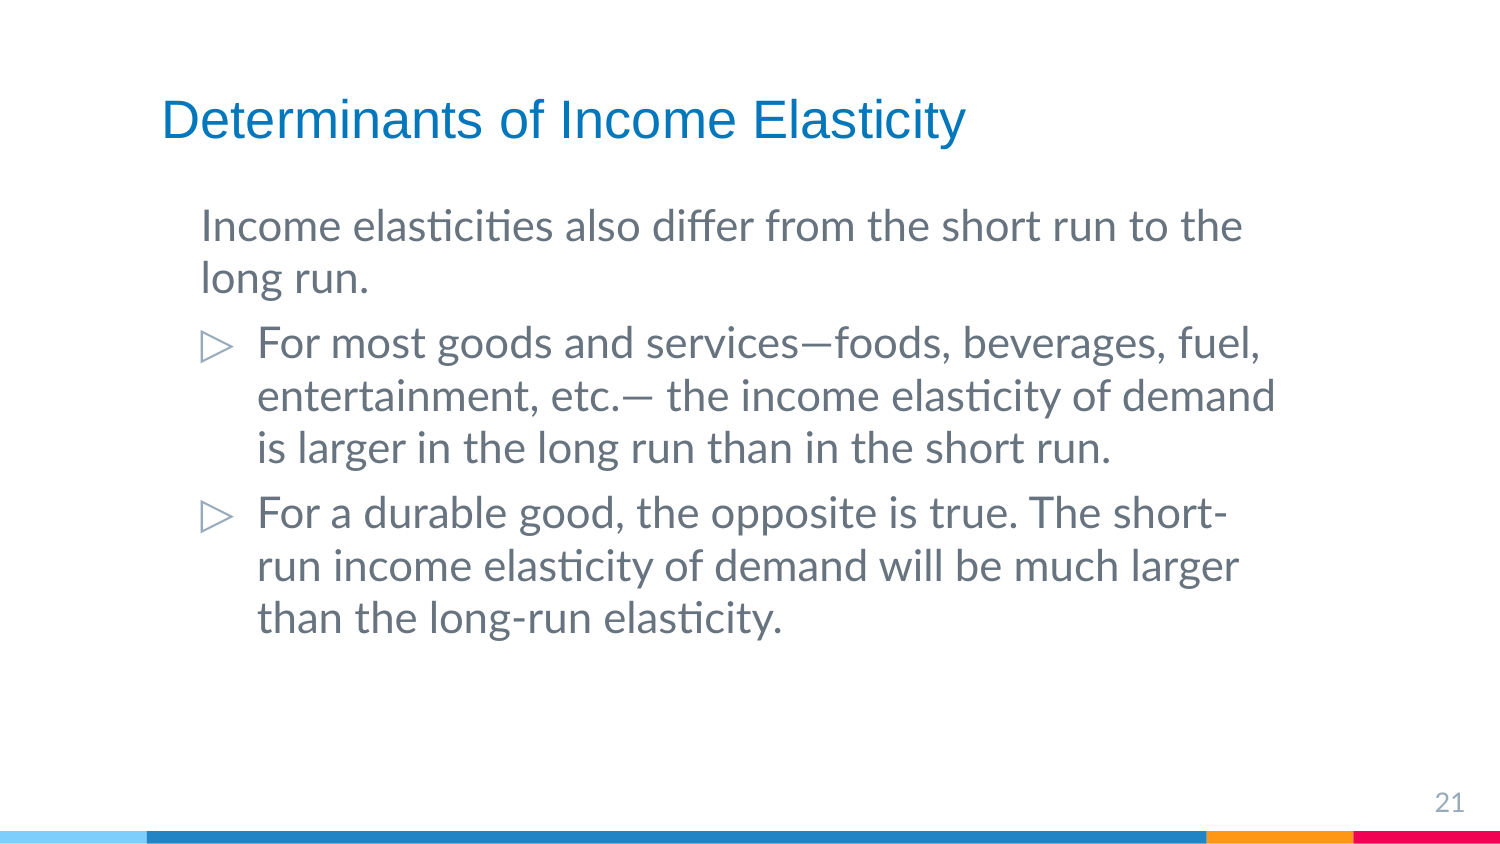

# Determinants of Income Elasticity
Income elasticities also differ from the short run to the long run.
For most goods and services—foods, beverages, fuel, entertainment, etc.— the income elasticity of demand is larger in the long run than in the short run.
For a durable good, the opposite is true. The short-run income elasticity of demand will be much larger than the long-run elasticity.
21